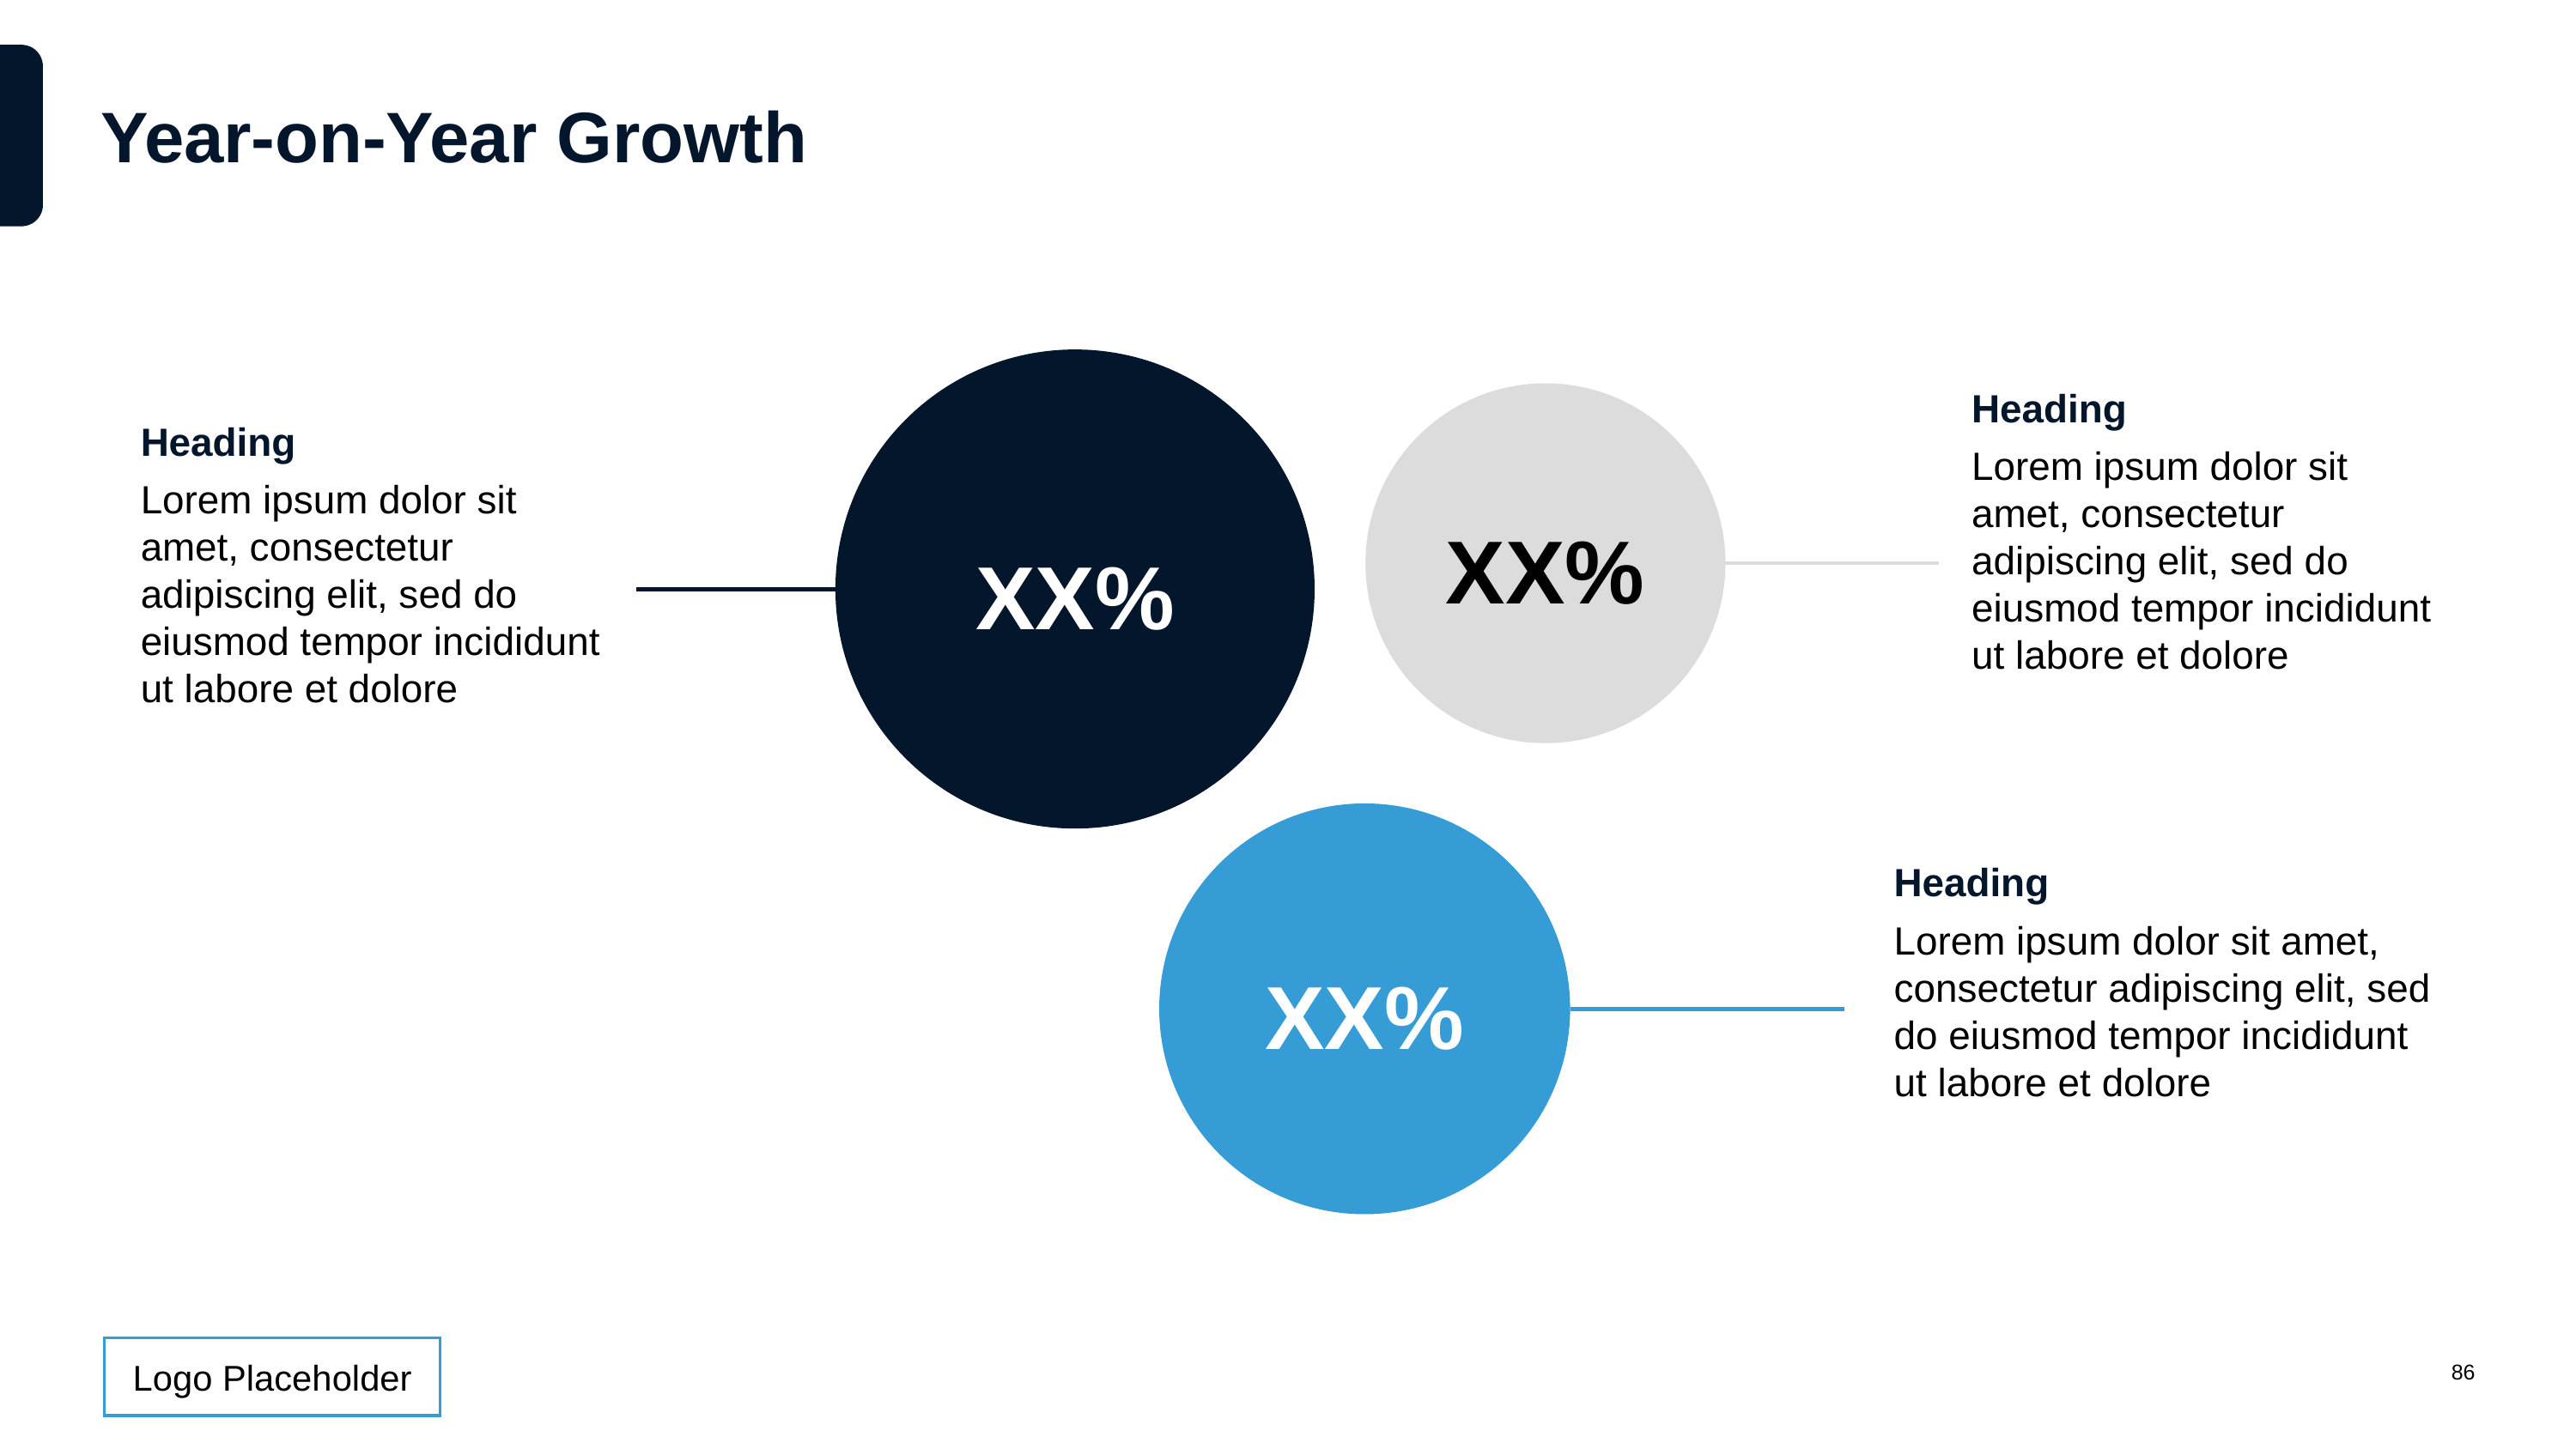

# Year-on-Year Growth

XX%
Heading
Lorem ipsum dolor sit amet, consectetur adipiscing elit, sed do eiusmod tempor incididunt ut labore et dolore
Heading
Lorem ipsum dolor sit amet, consectetur adipiscing elit, sed do eiusmod tempor incididunt ut labore et dolore
XX%

XX%
Heading
Lorem ipsum dolor sit amet, consectetur adipiscing elit, sed do eiusmod tempor incididunt ut labore et dolore
86